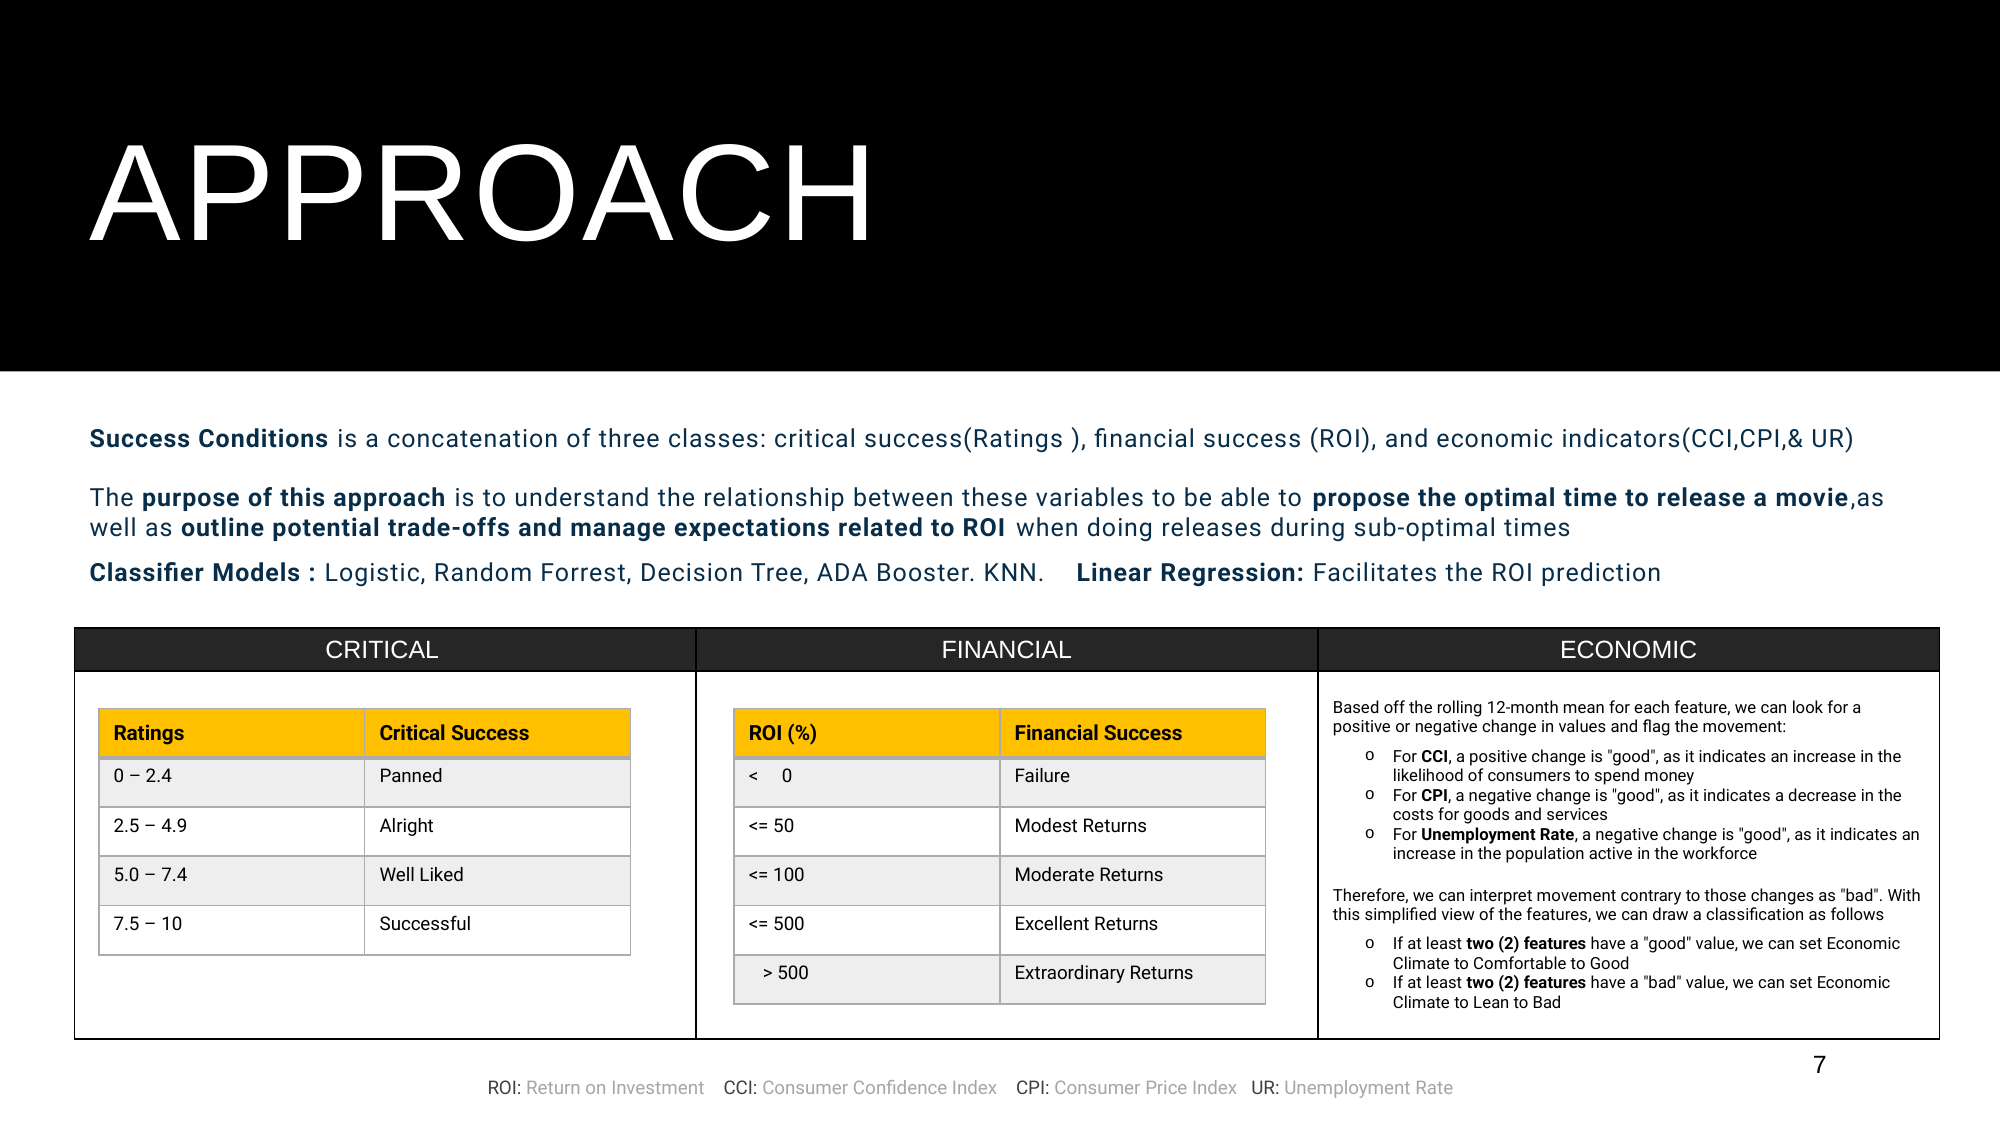

# Approach
Success Conditions is a concatenation of three classes: critical success(Ratings ), financial success (ROI), and economic indicators(CCI,CPI,& UR)
The purpose of this approach is to understand the relationship between these variables to be able to propose the optimal time to release a movie,as well as outline potential trade-offs and manage expectations related to ROI when doing releases during sub-optimal times
Classifier Models : Logistic, Random Forrest, Decision Tree, ADA Booster. KNN.    Linear Regression: Facilitates the ROI prediction
| CRITICAL | FINANCIAL | ECONOMIC |
| --- | --- | --- |
|  |  | Based off the rolling 12-month mean for each feature, we can look for a positive or negative change in values and flag the movement: For CCI, a positive change is "good", as it indicates an increase in the likelihood of consumers to spend money For CPI, a negative change is "good", as it indicates a decrease in the costs for goods and services For Unemployment Rate, a negative change is "good", as it indicates an increase in the population active in the workforce Therefore, we can interpret movement contrary to those changes as "bad". With this simplified view of the features, we can draw a classification as follows If at least two (2) features have a "good" value, we can set Economic Climate to Comfortable to Good If at least two (2) features have a "bad" value, we can set Economic Climate to Lean to Bad |
| Ratings | Critical Success |
| --- | --- |
| 0 – 2.4 | Panned |
| 2.5 – 4.9 | Alright |
| 5.0 – 7.4 | Well Liked |
| 7.5 – 10 | Successful |
| ROI (%) | Financial Success |
| --- | --- |
| < 0 | Failure |
| <= 50 | Modest Returns |
| <= 100 | Moderate Returns |
| <= 500 | Excellent Returns |
| > 500 | Extraordinary Returns |
7
ROI: Return on Investment    CCI: Consumer Confidence Index    CPI: Consumer Price Index   UR: Unemployment Rate